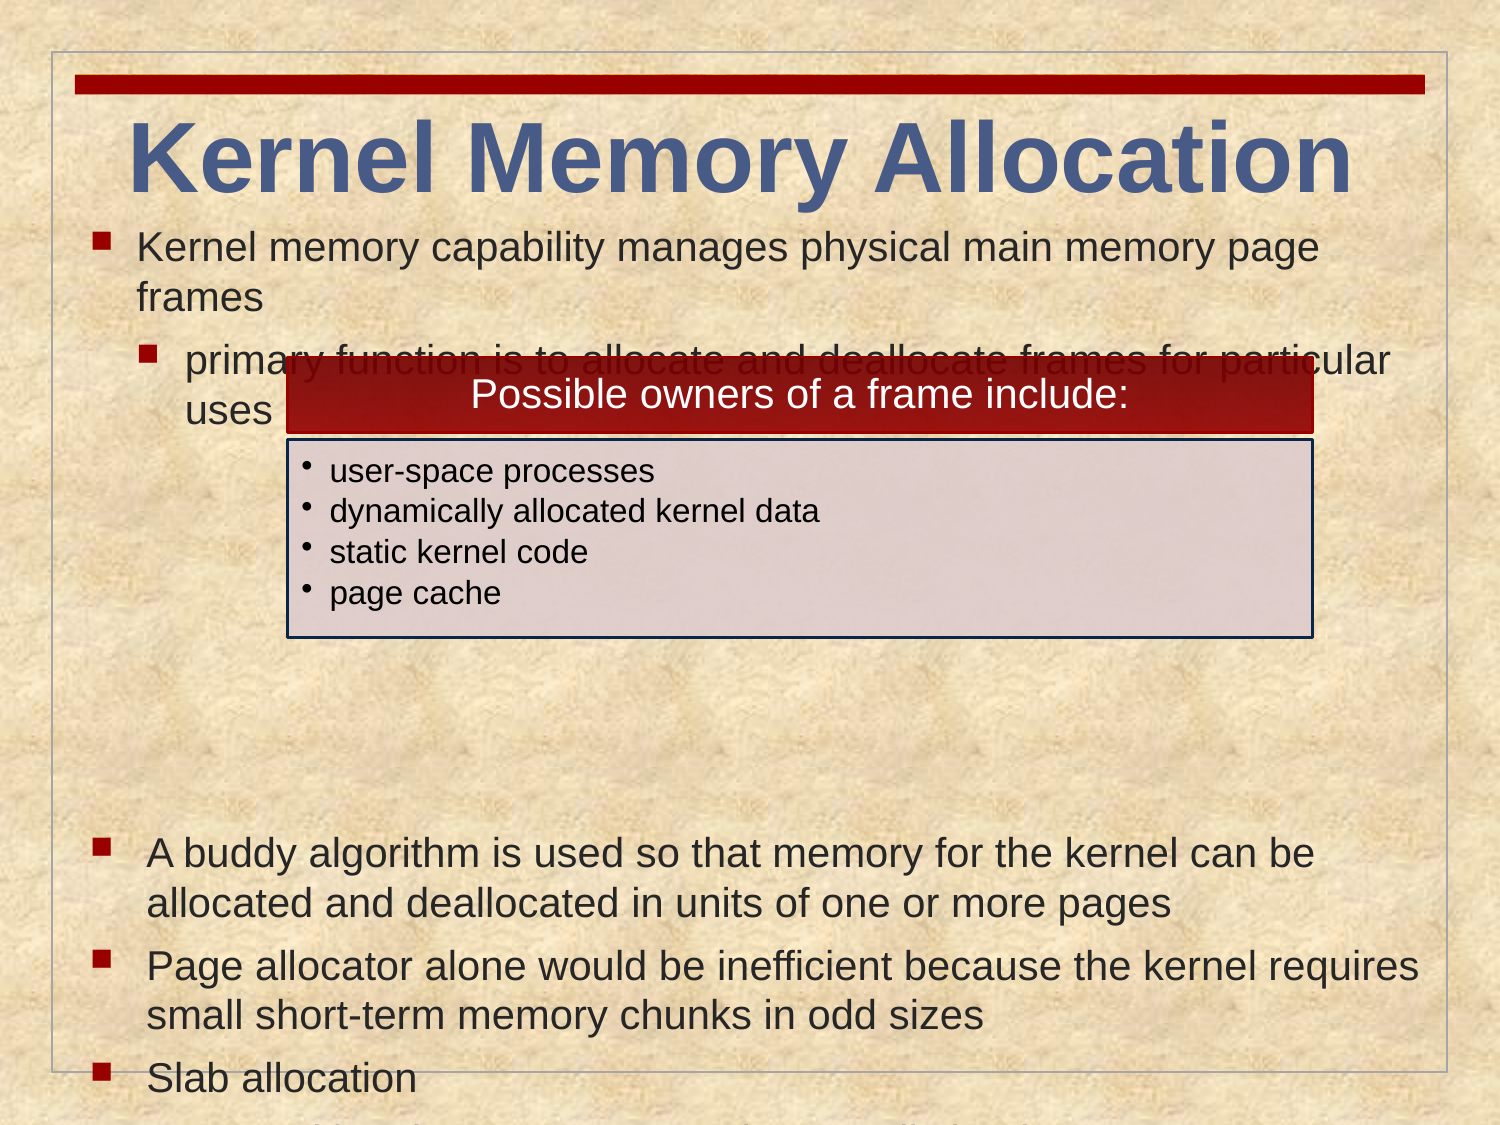

Kernel Memory Allocation
Kernel memory capability manages physical main memory page frames
primary function is to allocate and deallocate frames for particular uses

A buddy algorithm is used so that memory for the kernel can be allocated and deallocated in units of one or more pages
Page allocator alone would be inefficient because the kernel requires small short-term memory chunks in odd sizes
Slab allocation
used by Linux to accommodate small chunks
Possible owners of a frame include:
user-space processes
dynamically allocated kernel data
static kernel code
page cache